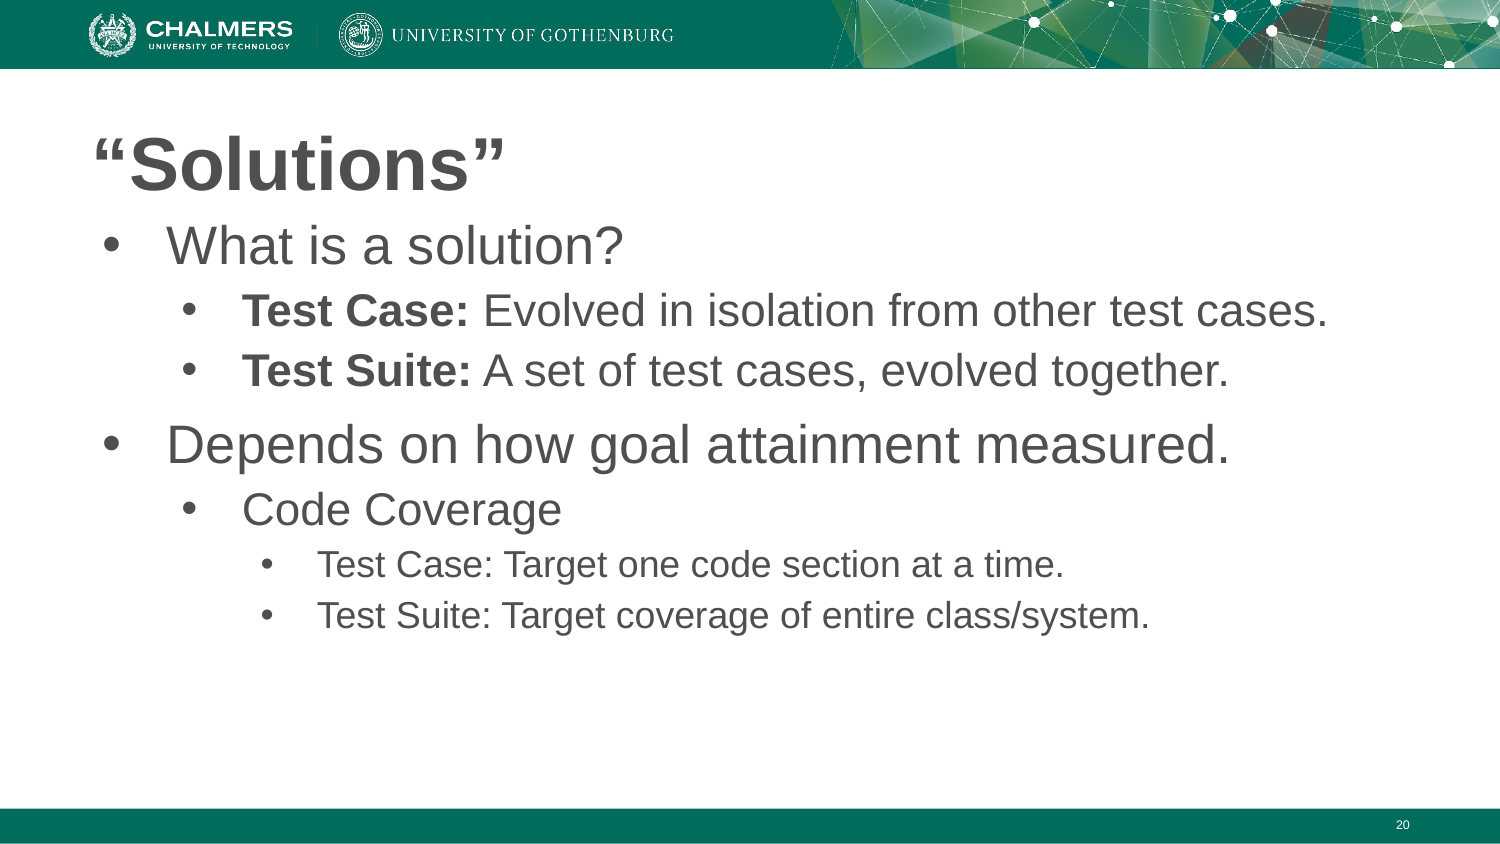

# “Solutions”
What is a solution?
Test Case: Evolved in isolation from other test cases.
Test Suite: A set of test cases, evolved together.
Depends on how goal attainment measured.
Code Coverage
Test Case: Target one code section at a time.
Test Suite: Target coverage of entire class/system.
20